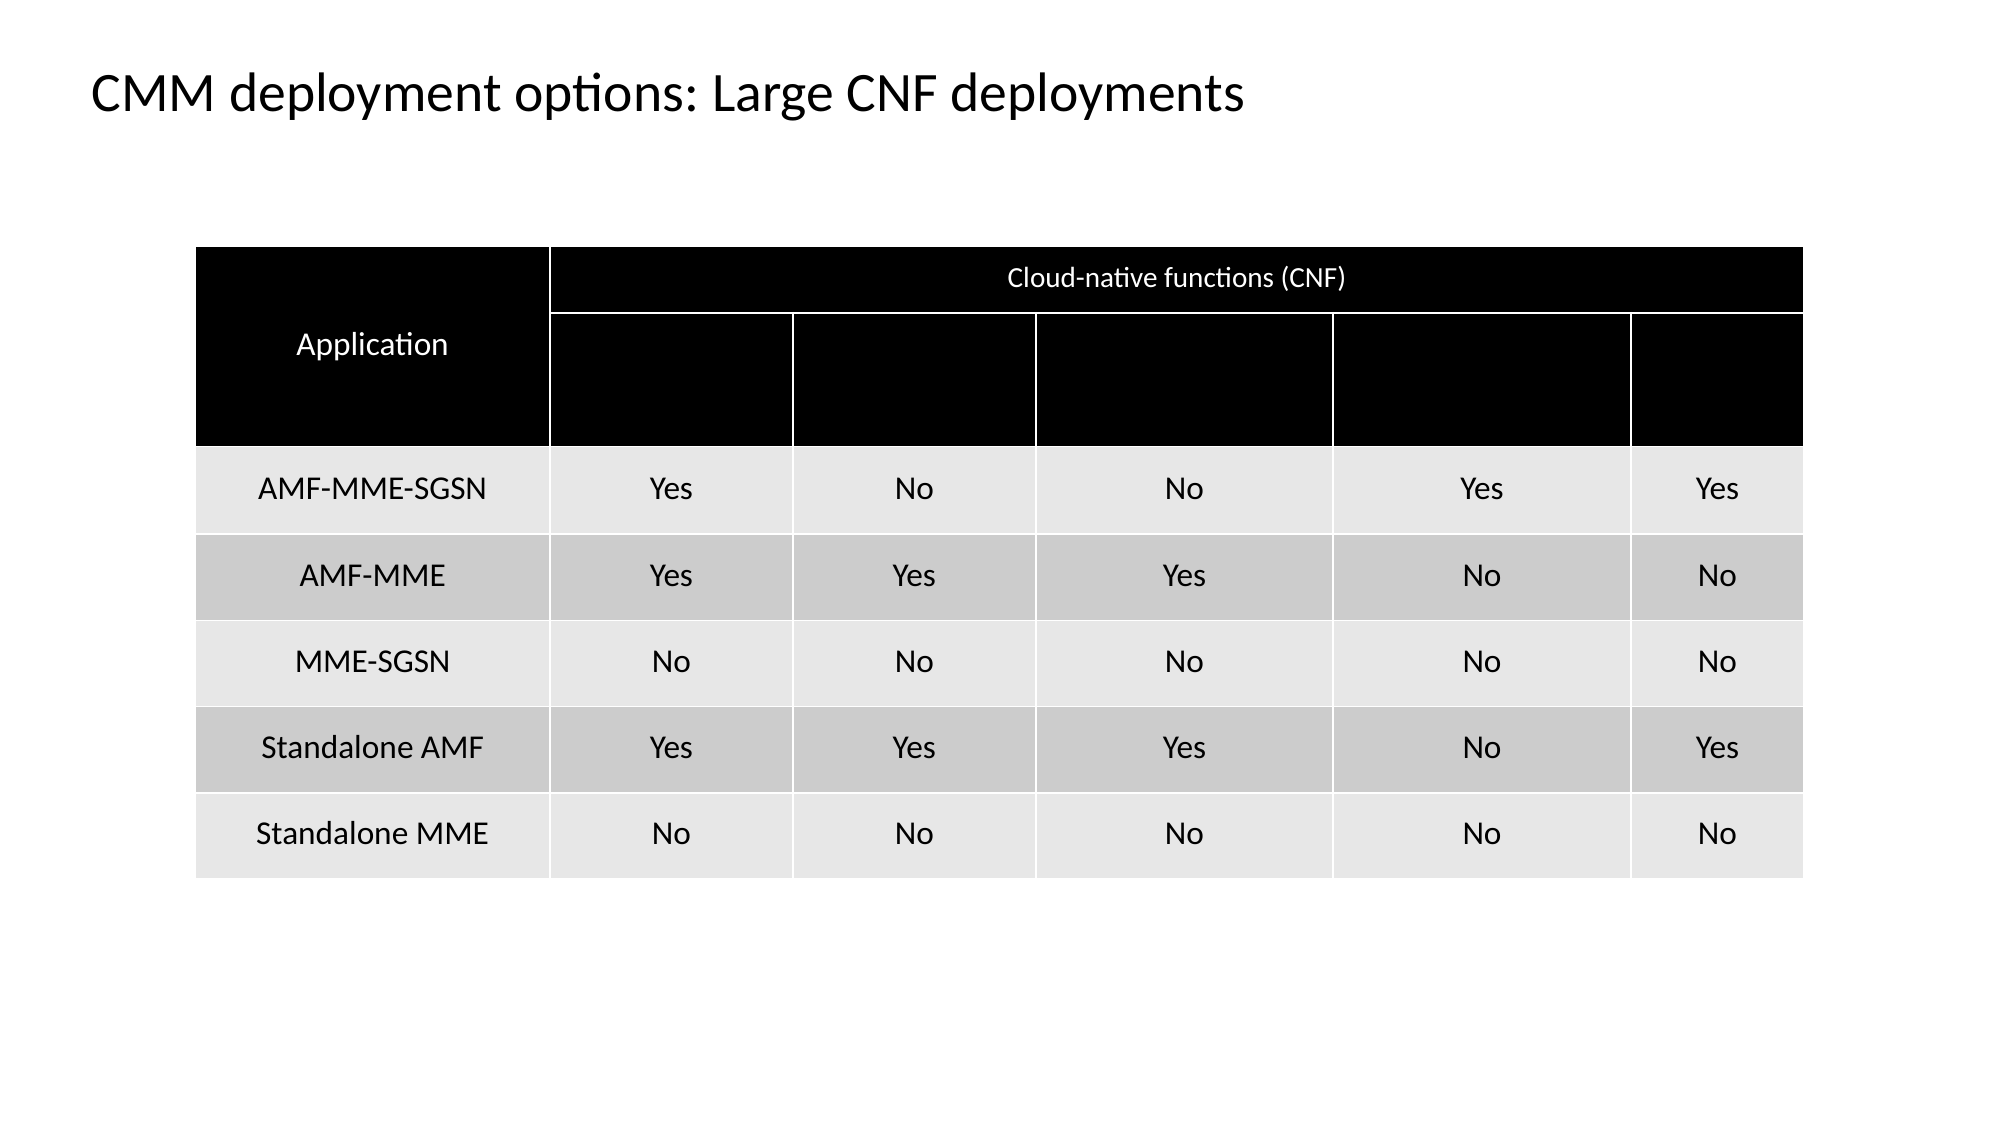

# CMM deployment options: Large CNF deployments

| Application | Cloud-native functions (CNF) |  |  |  |  |
| --- | --- | --- | --- | --- | --- |
|  | Kubernetes | VMware Tanzu | Amazon Web Services (AWS) | Anthos bare metal (ABM) | OpenShift |
| AMF-MME-SGSN | Yes | No | No | Yes | Yes |
| AMF-MME | Yes | Yes | Yes | No | No |
| MME-SGSN | No | No | No | No | No |
| Standalone AMF | Yes | Yes | Yes | No | Yes |
| Standalone MME | No | No | No | No | No |